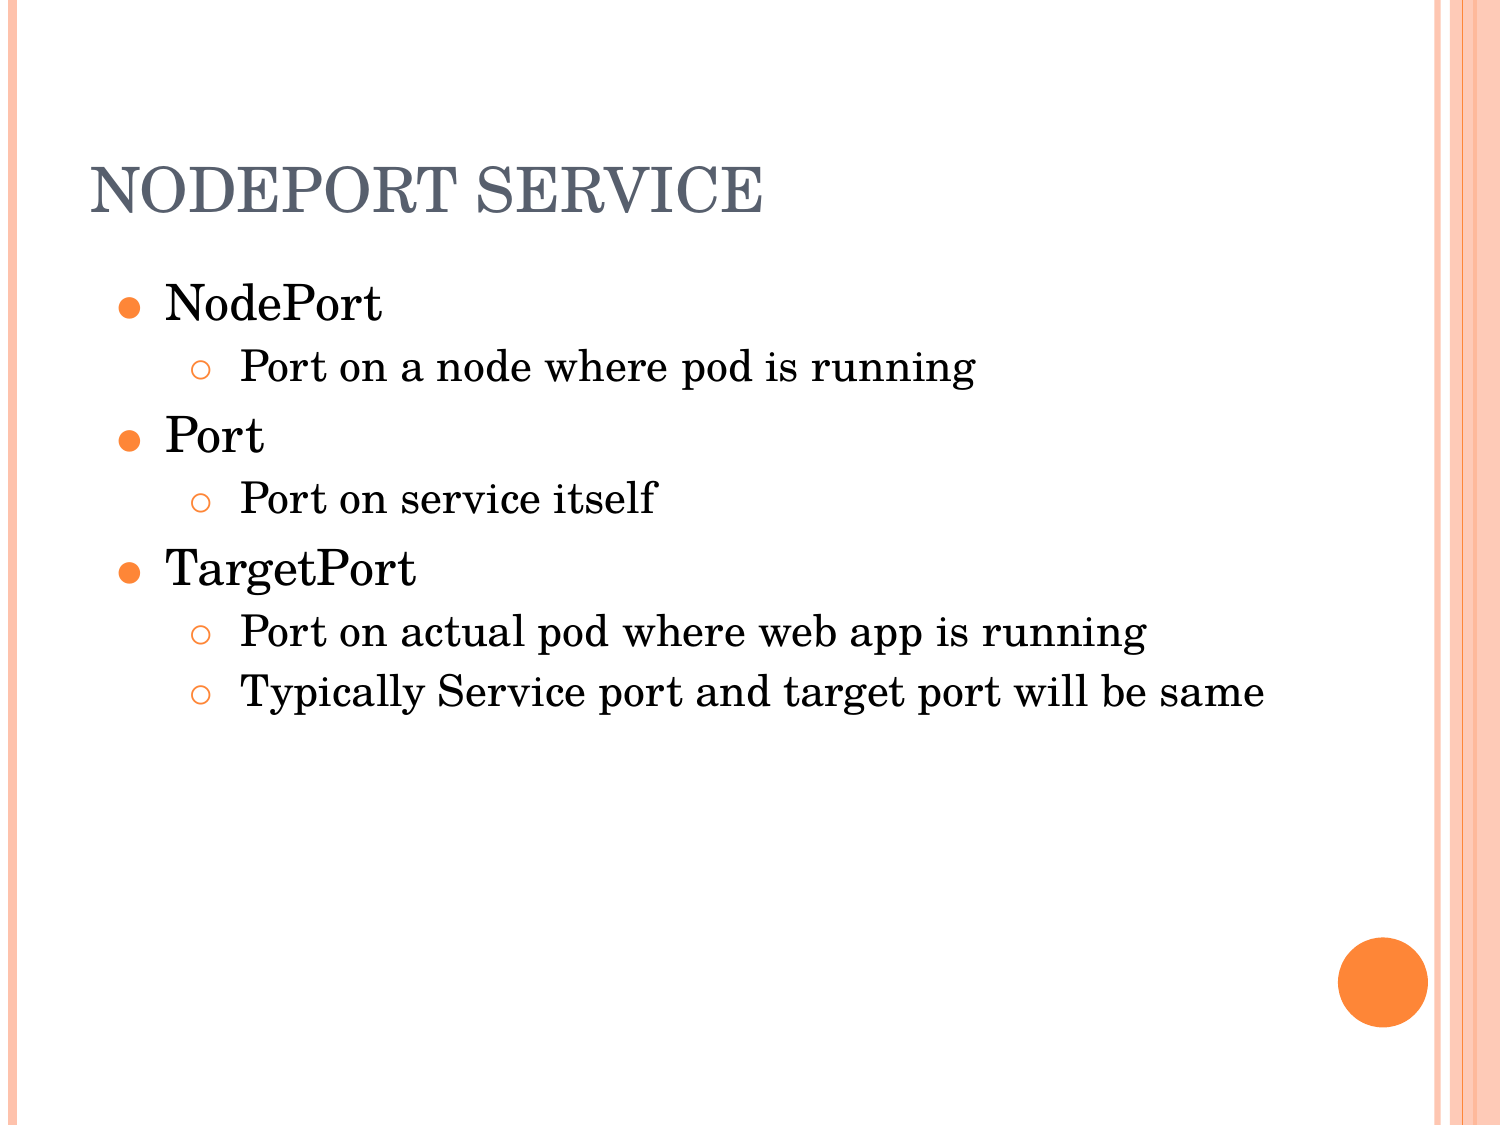

# NodePort Service
NodePort
Port on a node where pod is running
Port
Port on service itself
TargetPort
Port on actual pod where web app is running
Typically Service port and target port will be same